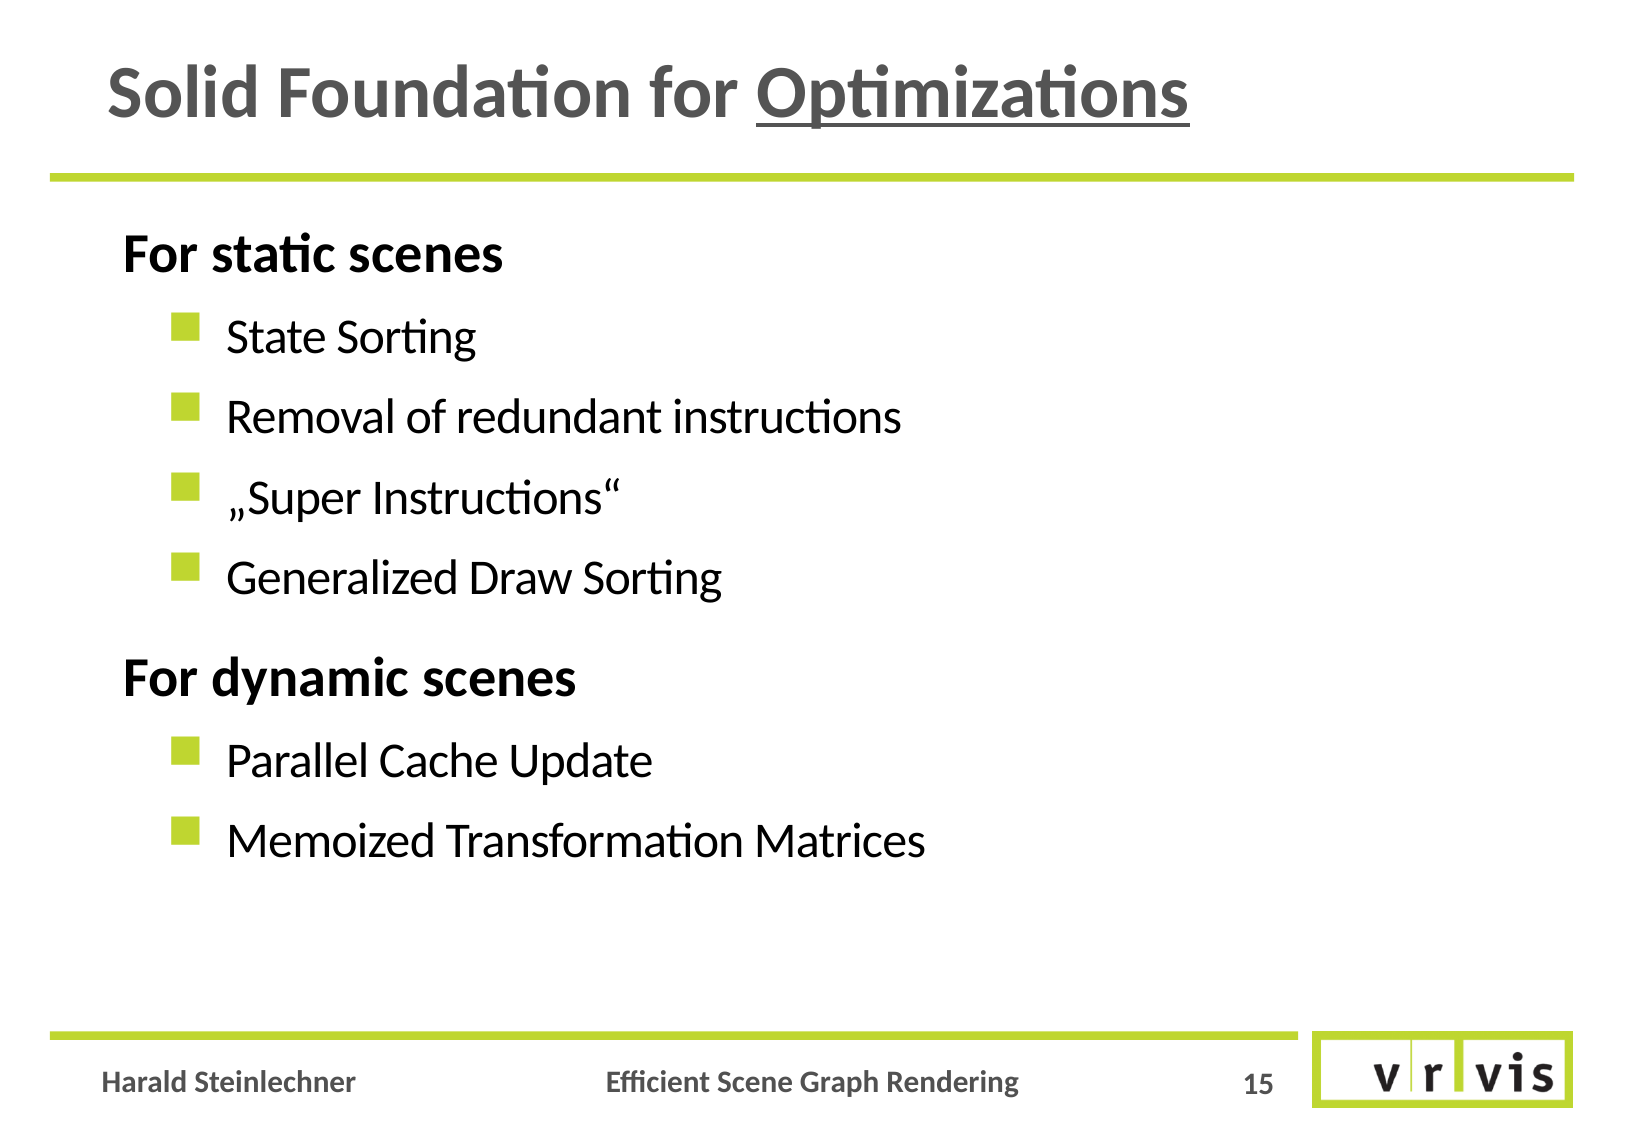

# Solid Foundation for Optimizations
For static scenes
State Sorting
Removal of redundant instructions
„Super Instructions“
Generalized Draw Sorting
For dynamic scenes
Parallel Cache Update
Memoized Transformation Matrices
15